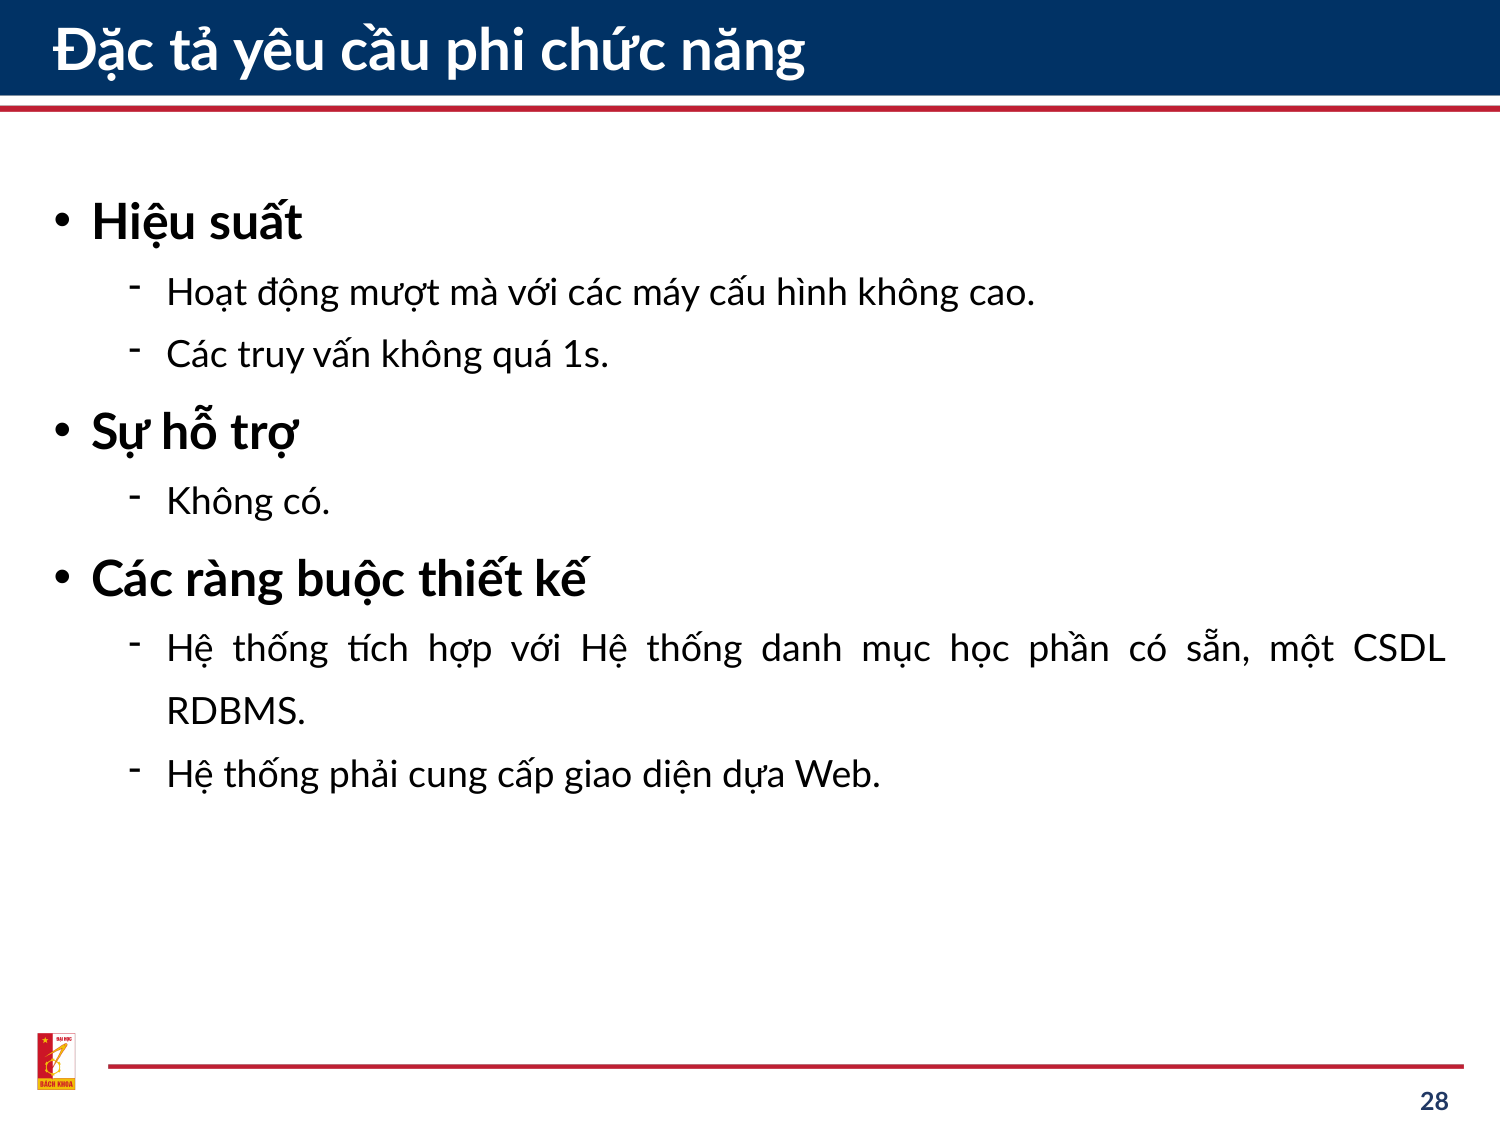

# Đặc tả yêu cầu phi chức năng
Hiệu suất
Hoạt động mượt mà với các máy cấu hình không cao.
Các truy vấn không quá 1s.
Sự hỗ trợ
Không có.
Các ràng buộc thiết kế
Hệ thống tích hợp với Hệ thống danh mục học phần có sẵn, một CSDL RDBMS.
Hệ thống phải cung cấp giao diện dựa Web.

28